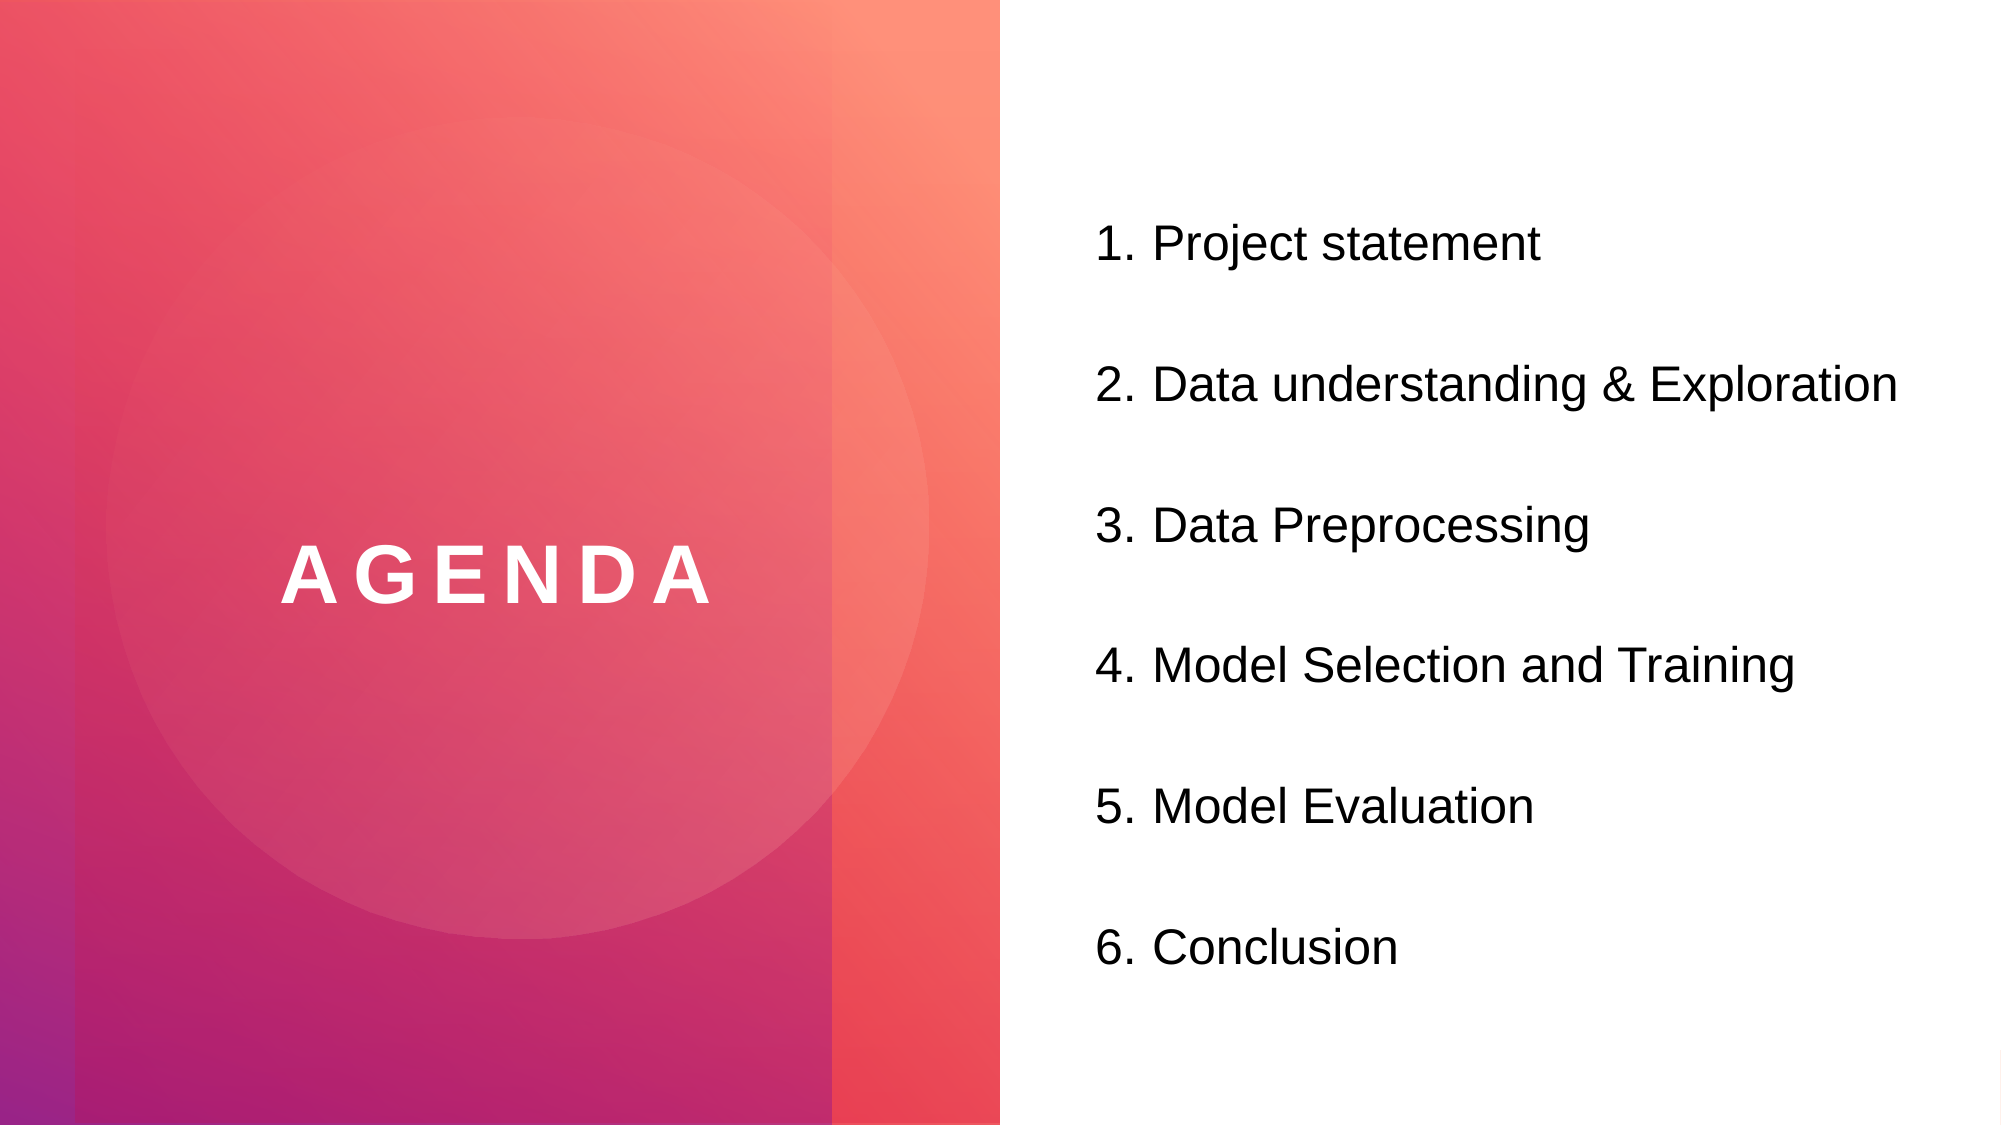

Project statement
Data understanding & Exploration
Data Preprocessing
Model Selection and Training
Model Evaluation
Conclusion
# Agenda